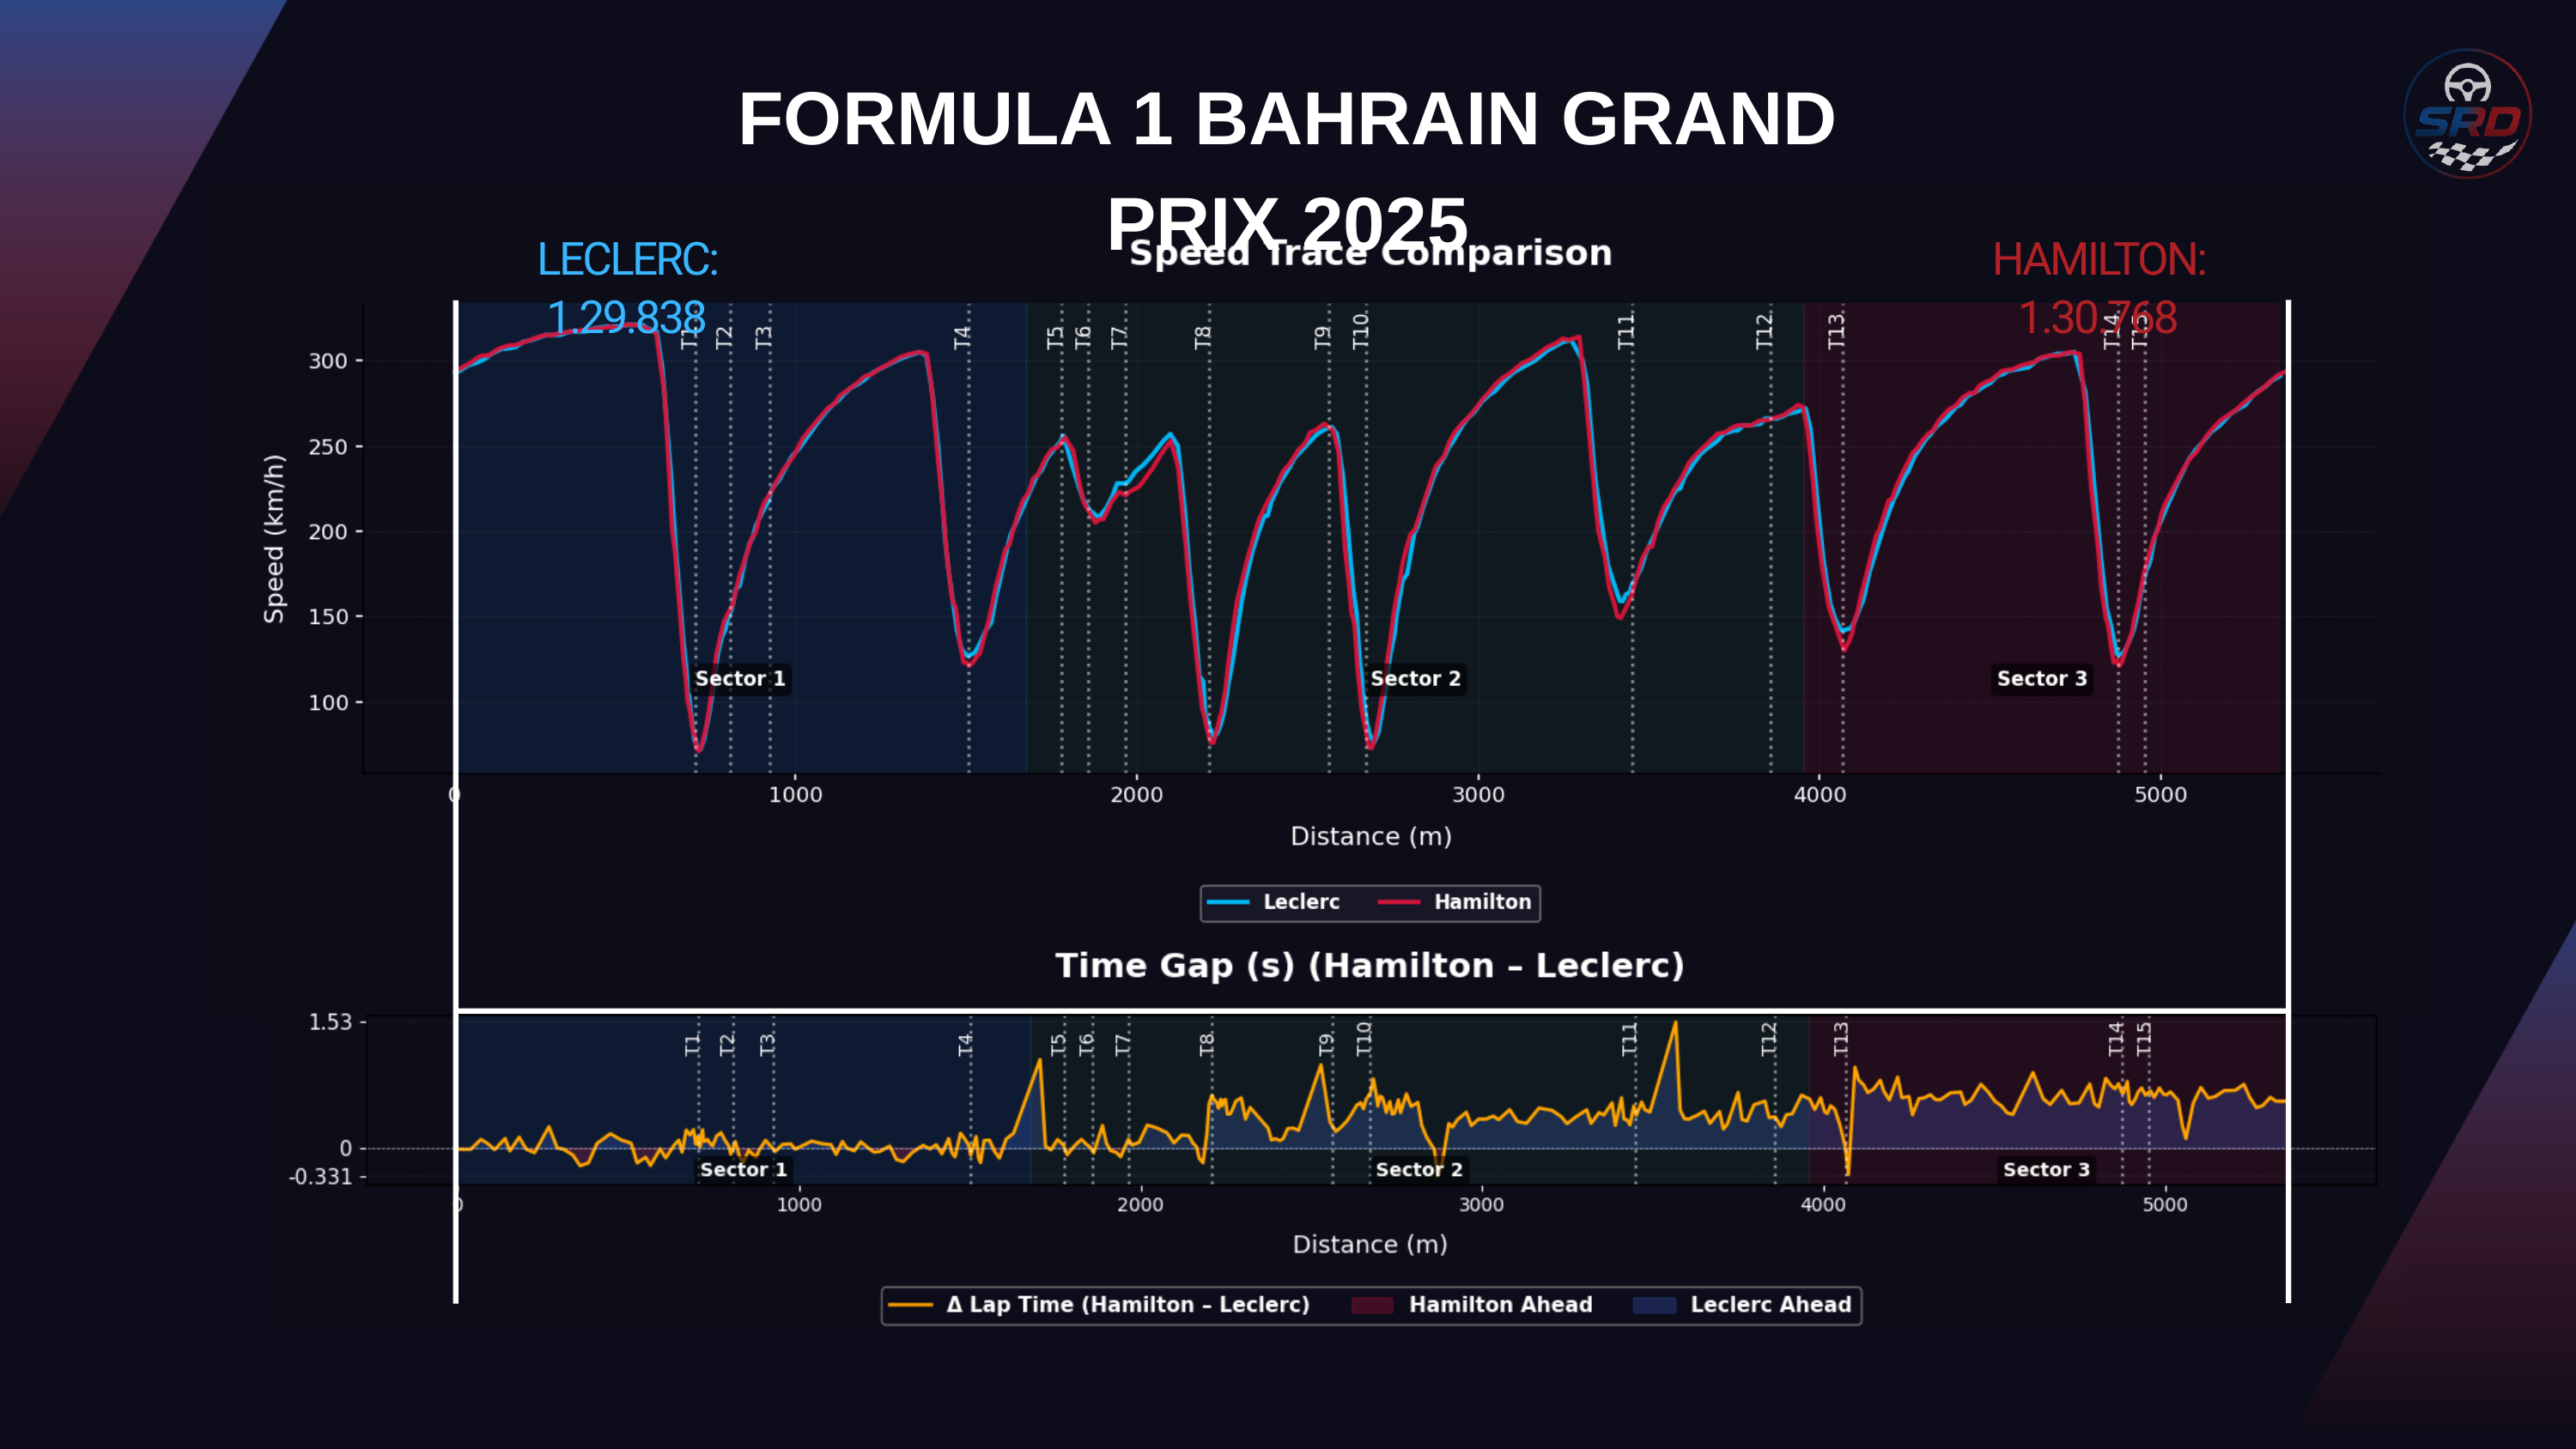

FORMULA 1 BAHRAIN GRAND PRIX 2025

LECLERC: 1.29.838
HAMILTON: 1.30.768